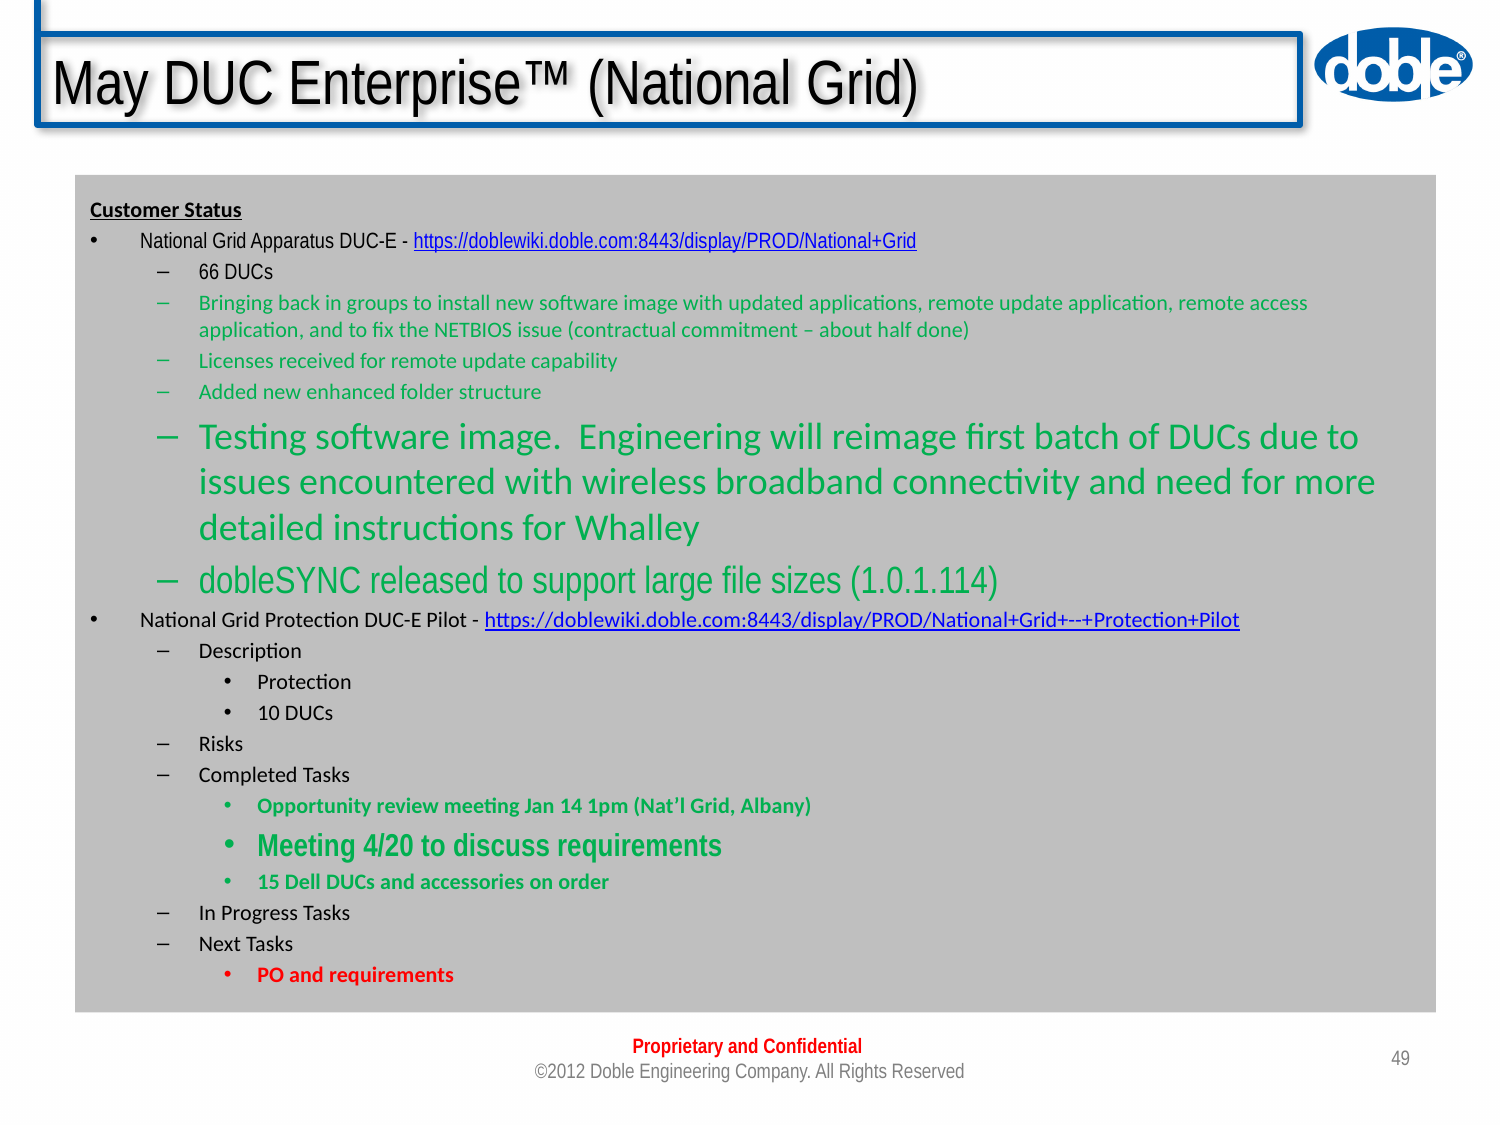

# May DUC Enterprise™ (National Grid)

Customer Status
National Grid Apparatus DUC-E - https://doblewiki.doble.com:8443/display/PROD/National+Grid
66 DUCs
Bringing back in groups to install new software image with updated applications, remote update application, remote access application, and to fix the NETBIOS issue (contractual commitment – about half done)
Licenses received for remote update capability
Added new enhanced folder structure
Testing software image.  Engineering will reimage first batch of DUCs due to issues encountered with wireless broadband connectivity and need for more detailed instructions for Whalley
dobleSYNC released to support large file sizes (1.0.1.114)
National Grid Protection DUC-E Pilot - https://doblewiki.doble.com:8443/display/PROD/National+Grid+--+Protection+Pilot
Description
Protection
10 DUCs
Risks
Completed Tasks
Opportunity review meeting Jan 14 1pm (Nat’l Grid, Albany)
Meeting 4/20 to discuss requirements
15 Dell DUCs and accessories on order
In Progress Tasks
Next Tasks
PO and requirements